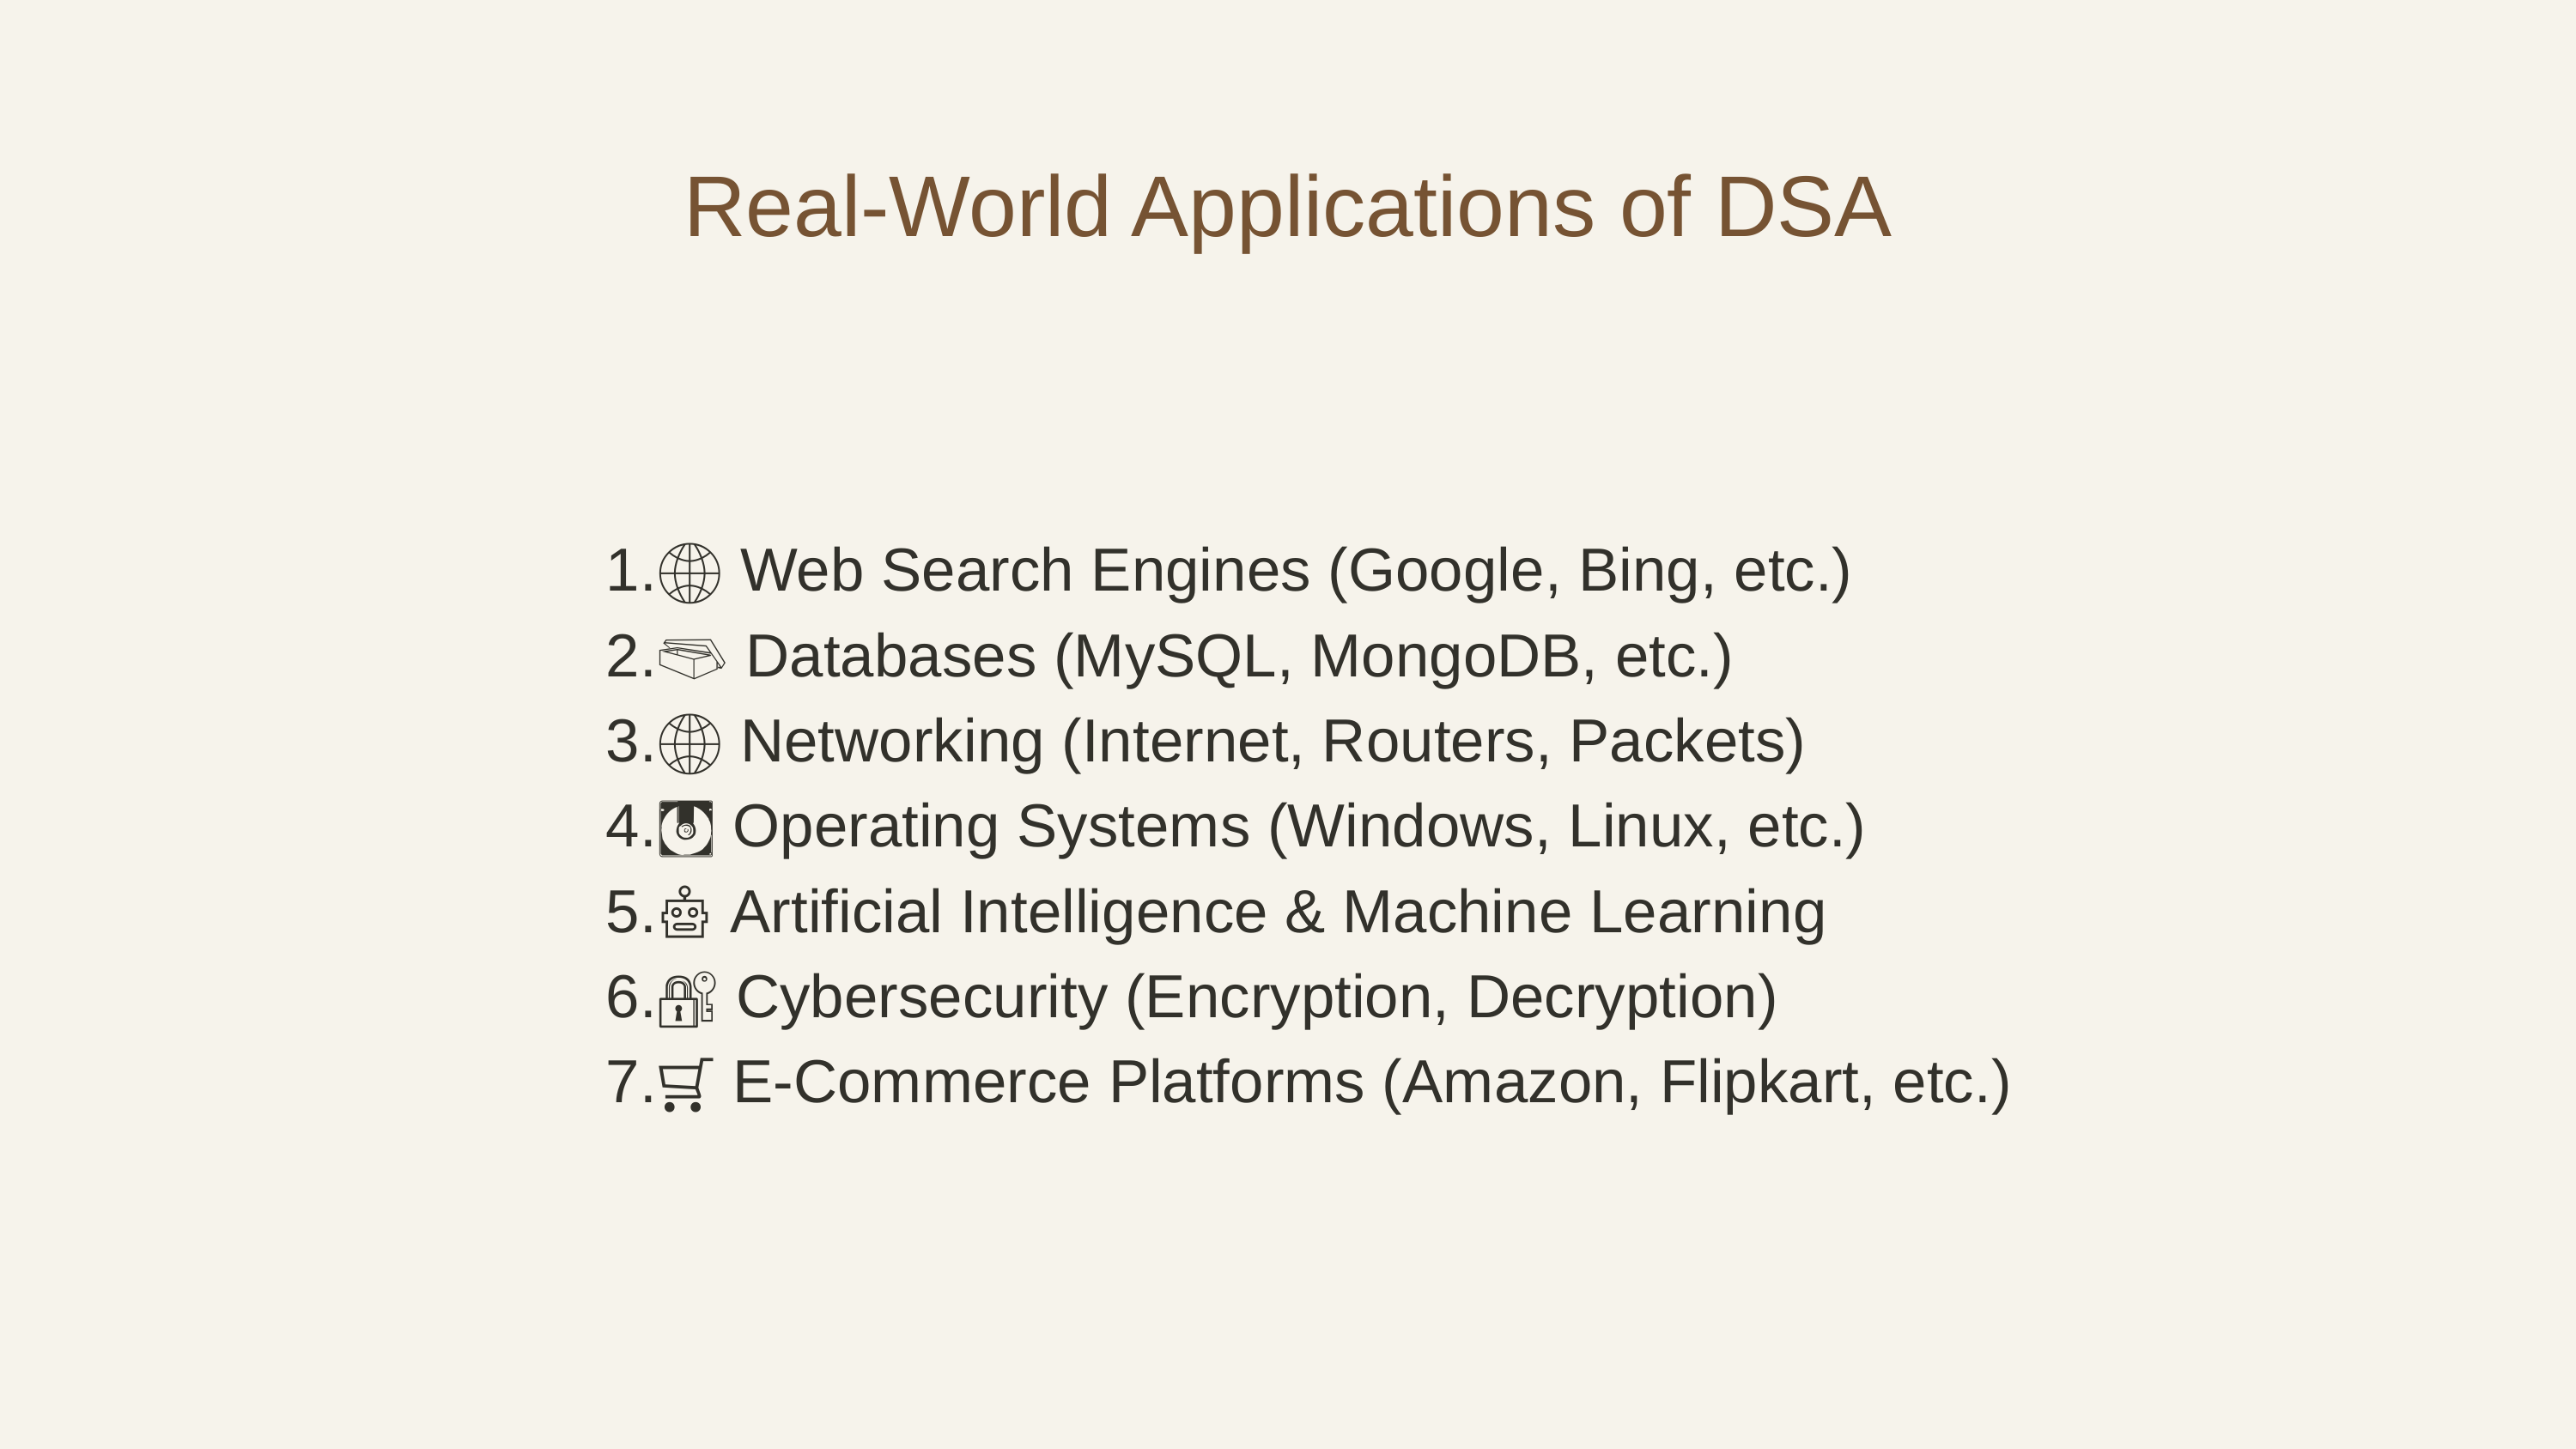

Real-World Applications of DSA
🌐 Web Search Engines (Google, Bing, etc.)
🗃️ Databases (MySQL, MongoDB, etc.)
🌐 Networking (Internet, Routers, Packets)
💽 Operating Systems (Windows, Linux, etc.)
🤖 Artificial Intelligence & Machine Learning
🔐 Cybersecurity (Encryption, Decryption)
🛒 E-Commerce Platforms (Amazon, Flipkart, etc.)